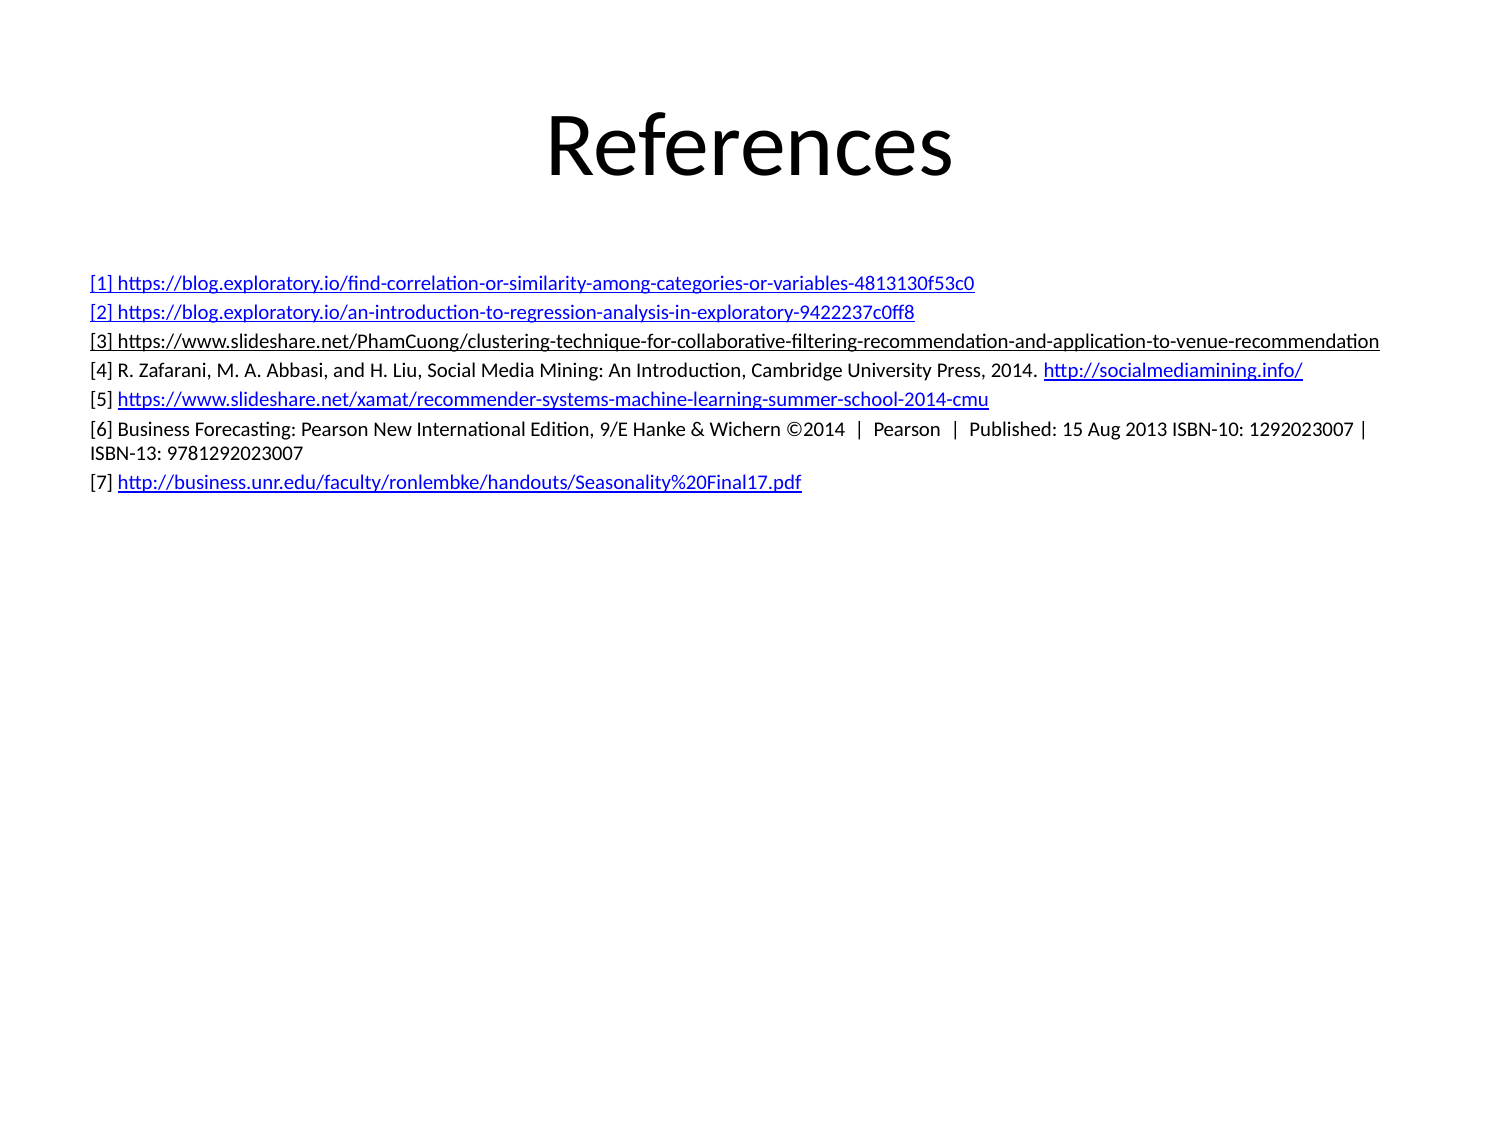

# References
[1] https://blog.exploratory.io/find-correlation-or-similarity-among-categories-or-variables-4813130f53c0
[2] https://blog.exploratory.io/an-introduction-to-regression-analysis-in-exploratory-9422237c0ff8
[3] https://www.slideshare.net/PhamCuong/clustering-technique-for-collaborative-filtering-recommendation-and-application-to-venue-recommendation
[4] R. Zafarani, M. A. Abbasi, and H. Liu, Social Media Mining: An Introduction, Cambridge University Press, 2014. http://socialmediamining.info/
[5] https://www.slideshare.net/xamat/recommender-systems-machine-learning-summer-school-2014-cmu
[6] Business Forecasting: Pearson New International Edition, 9/E Hanke & Wichern ©2014  |  Pearson  |  Published: 15 Aug 2013 ISBN-10: 1292023007 | ISBN-13: 9781292023007
[7] http://business.unr.edu/faculty/ronlembke/handouts/Seasonality%20Final17.pdf